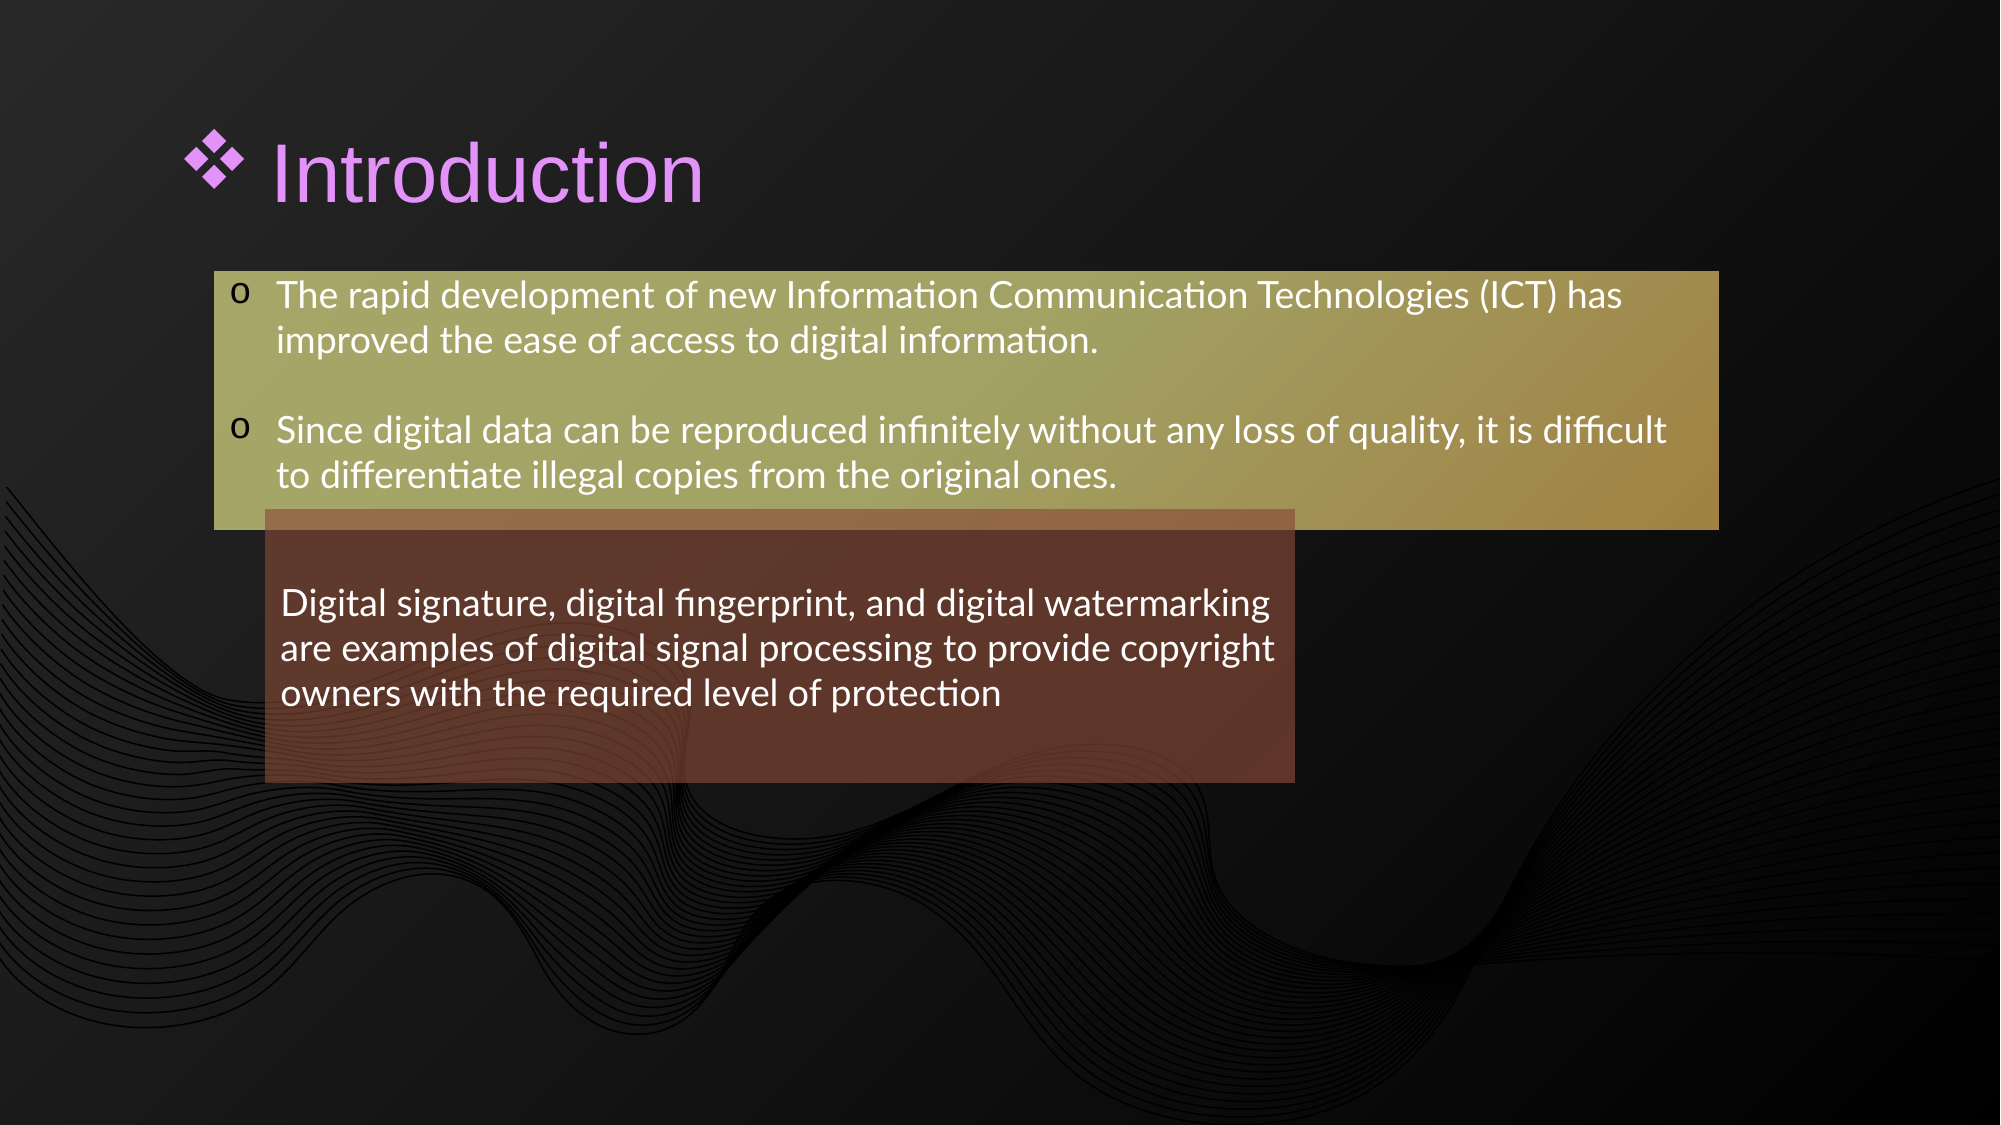

Introduction
The rapid development of new Information Communication Technologies (ICT) has improved the ease of access to digital information.

Since digital data can be reproduced infinitely without any loss of quality, it is difficult to differentiate illegal copies from the original ones.

Digital signature, digital fingerprint, and digital watermarking are examples of digital signal processing to provide copyright owners with the required level of protection